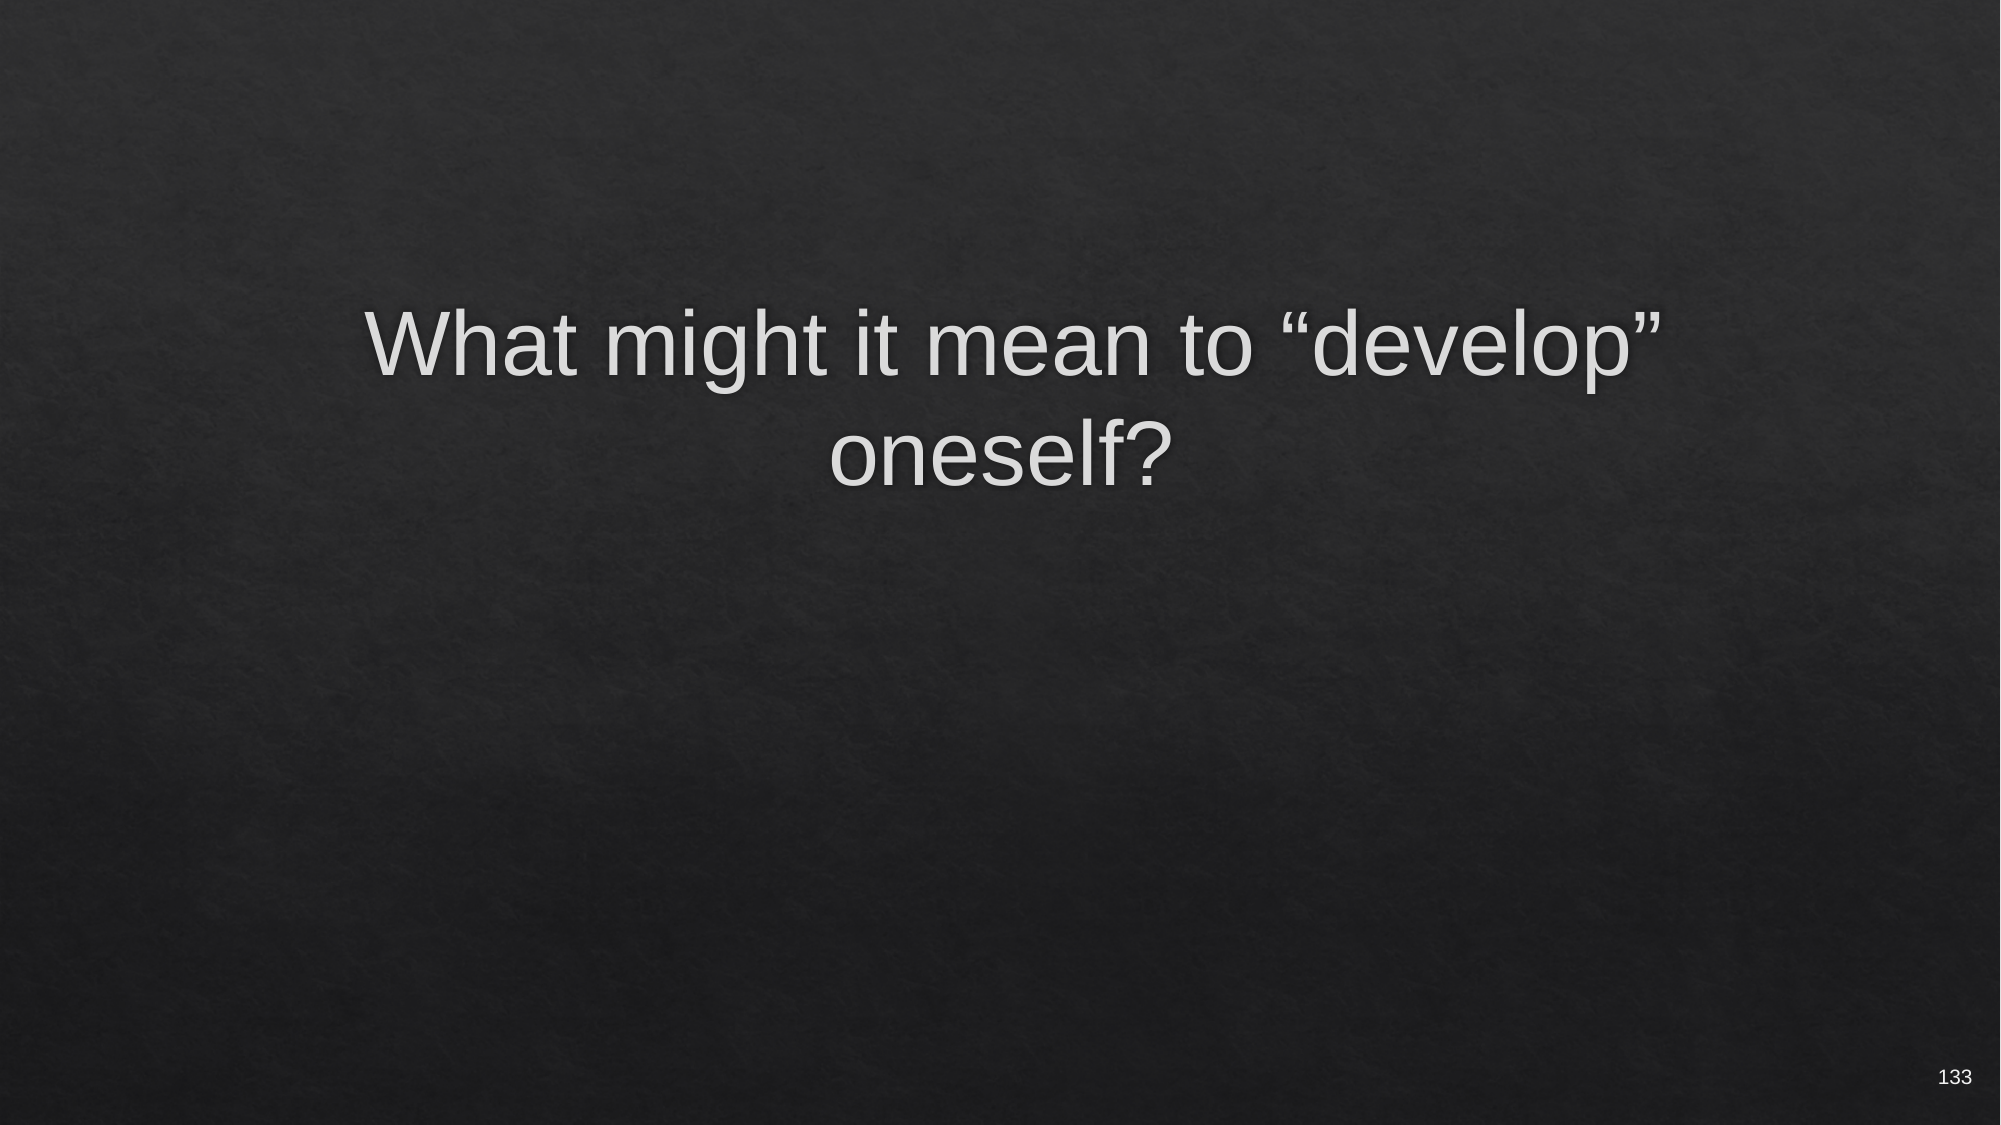

# What might it mean to “develop” oneself?
133